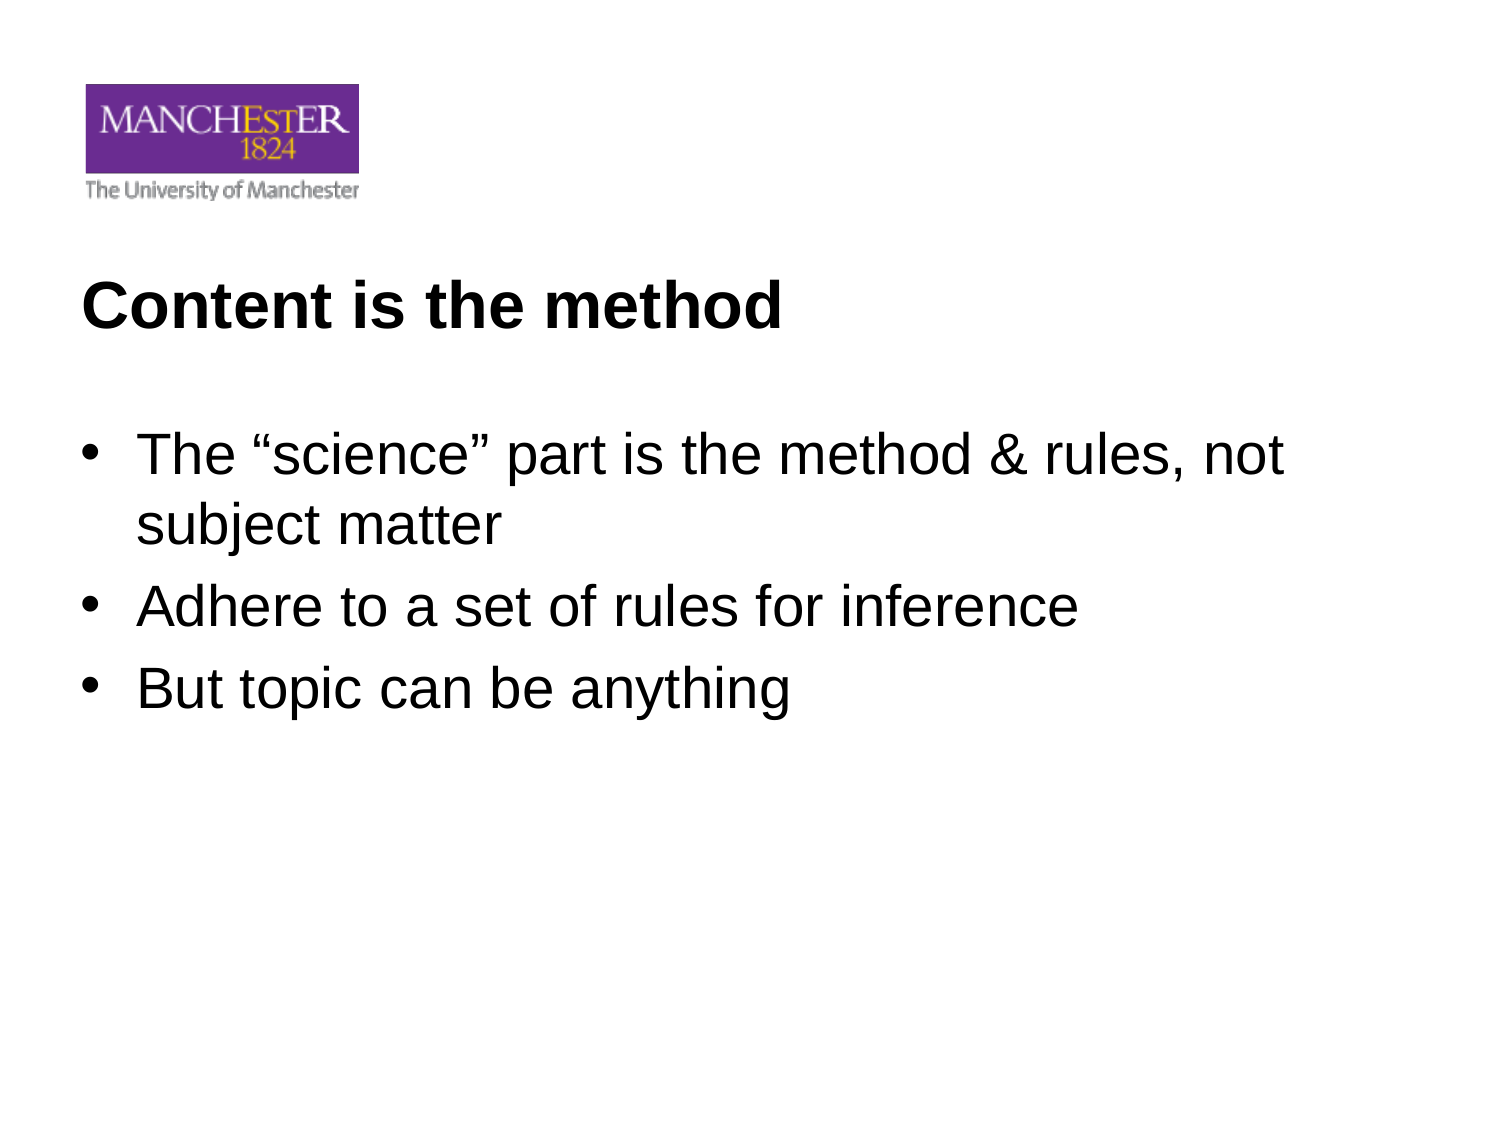

# Content is the method
The “science” part is the method & rules, not subject matter
Adhere to a set of rules for inference
But topic can be anything